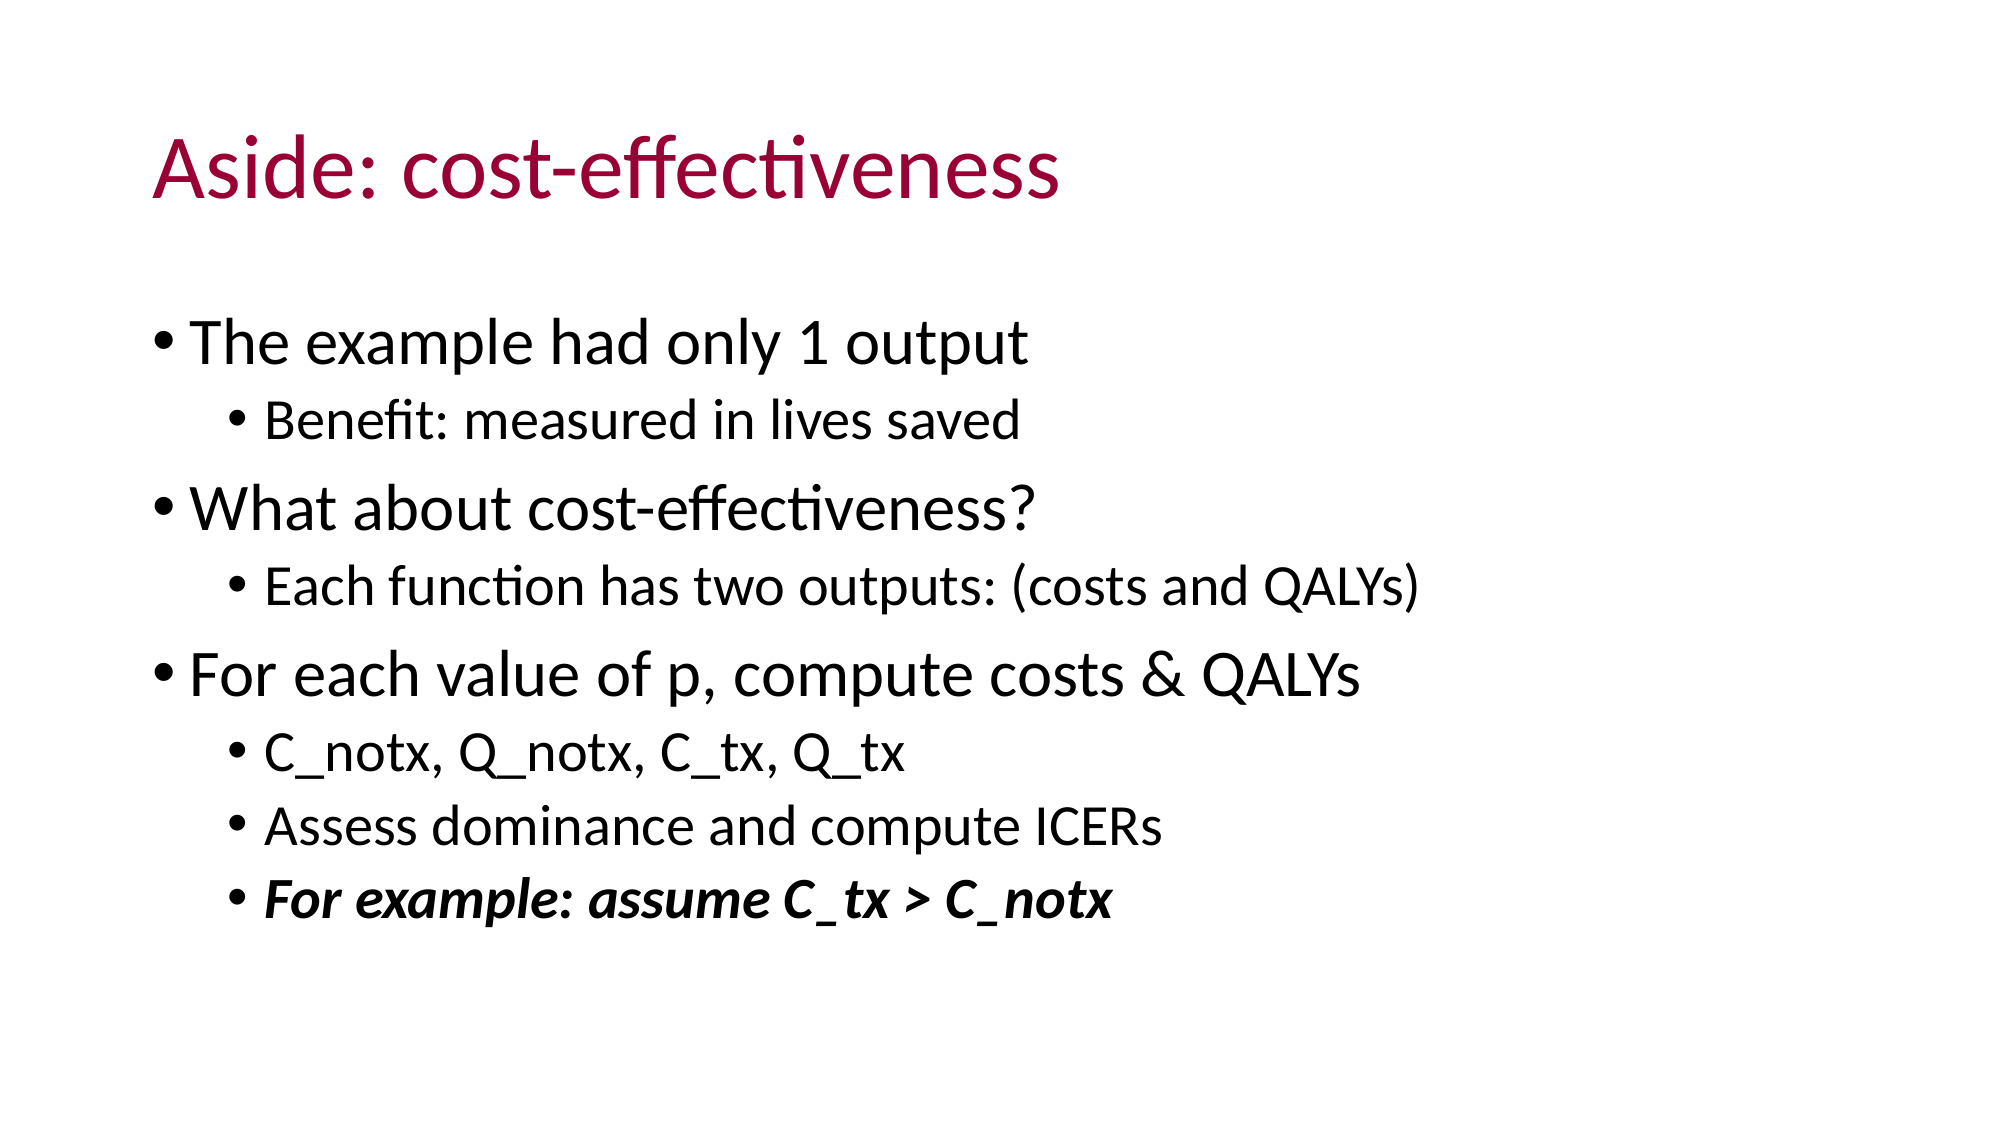

# Aside: cost-effectiveness
The example had only 1 output
Benefit: measured in lives saved
What about cost-effectiveness?
Each function has two outputs: (costs and QALYs)
For each value of p, compute costs & QALYs
C_notx, Q_notx, C_tx, Q_tx
Assess dominance and compute ICERs
For example: assume C_tx > C_notx